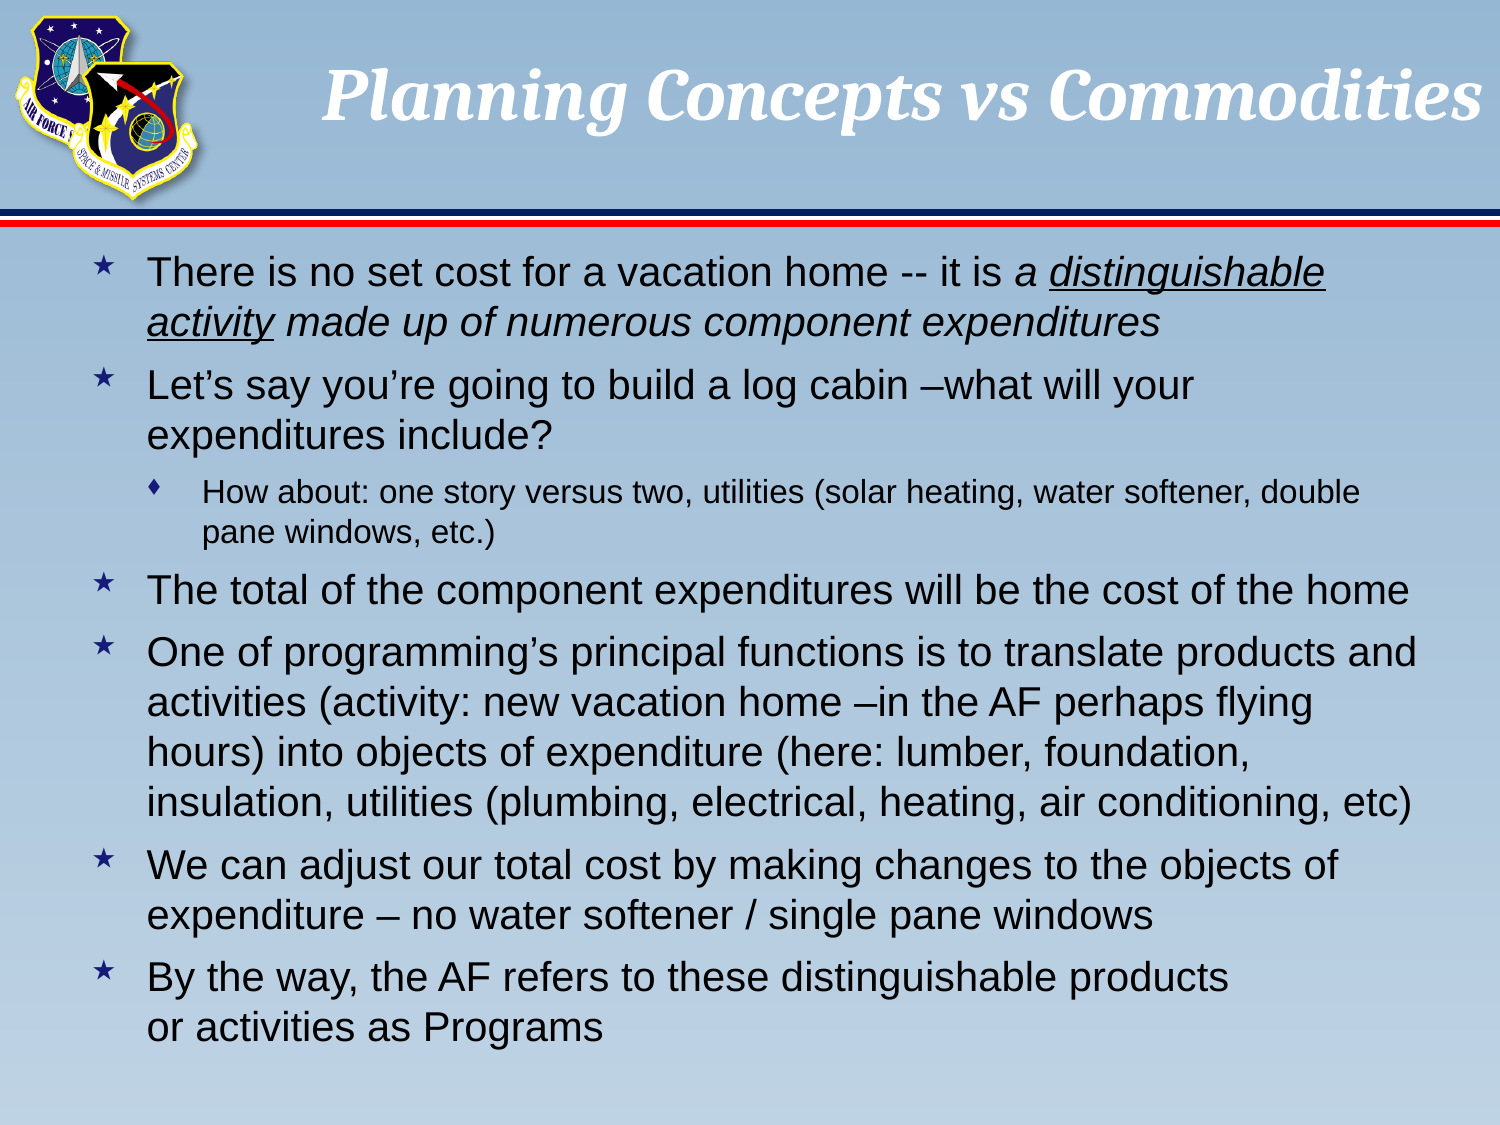

# Planning Concepts vs Commodities
There is no set cost for a vacation home -- it is a distinguishable activity made up of numerous component expenditures
Let’s say you’re going to build a log cabin –what will your expenditures include?
How about: one story versus two, utilities (solar heating, water softener, double pane windows, etc.)
The total of the component expenditures will be the cost of the home
One of programming’s principal functions is to translate products and activities (activity: new vacation home –in the AF perhaps flying hours) into objects of expenditure (here: lumber, foundation, insulation, utilities (plumbing, electrical, heating, air conditioning, etc)
We can adjust our total cost by making changes to the objects of expenditure – no water softener / single pane windows
By the way, the AF refers to these distinguishable products                 or activities as Programs